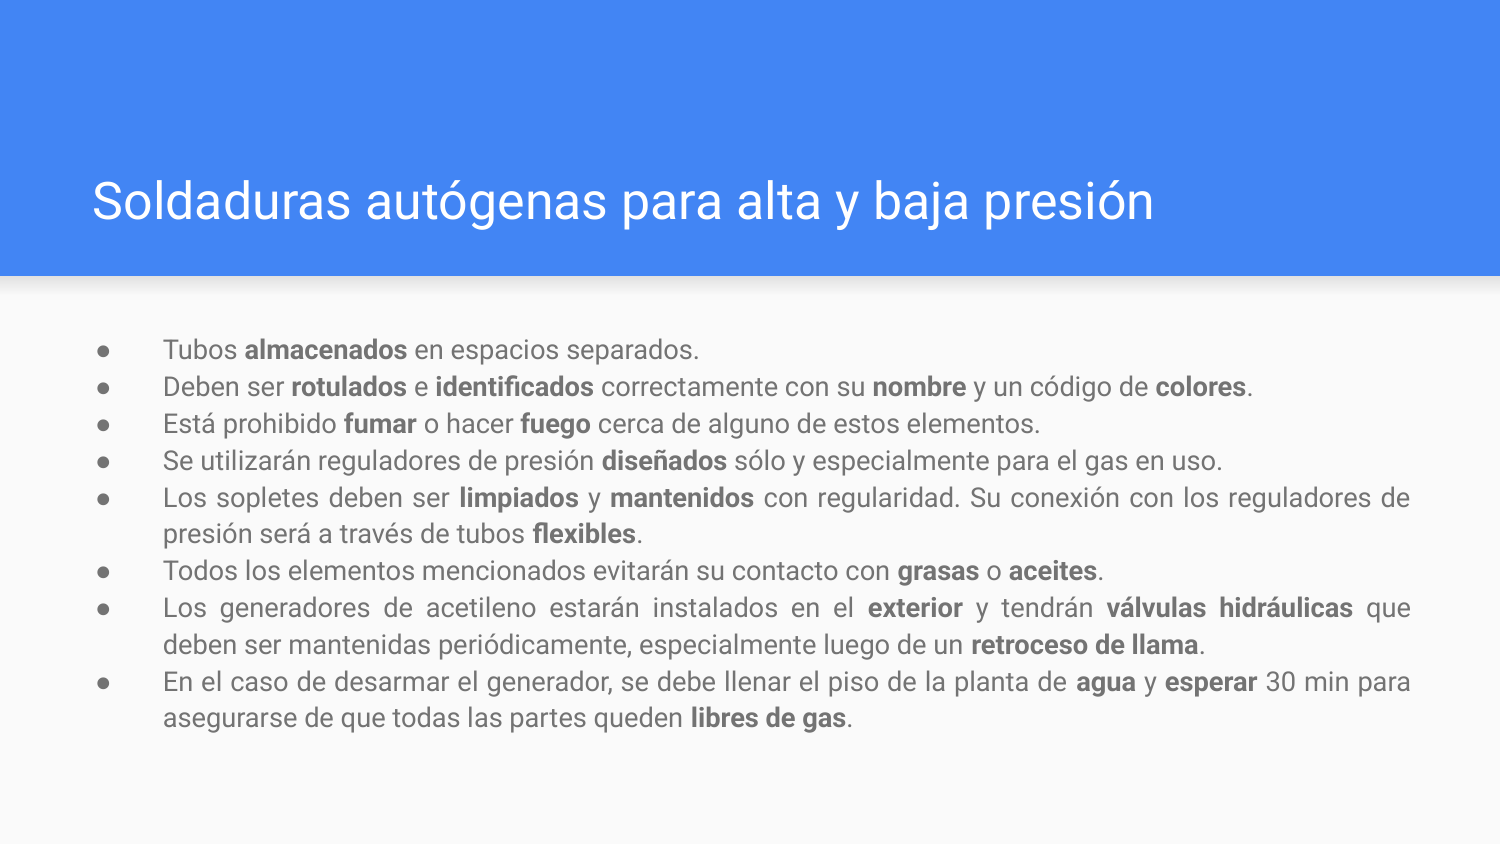

# Soldaduras autógenas para alta y baja presión
Tubos almacenados en espacios separados.
Deben ser rotulados e identificados correctamente con su nombre y un código de colores.
Está prohibido fumar o hacer fuego cerca de alguno de estos elementos.
Se utilizarán reguladores de presión diseñados sólo y especialmente para el gas en uso.
Los sopletes deben ser limpiados y mantenidos con regularidad. Su conexión con los reguladores de presión será a través de tubos flexibles.
Todos los elementos mencionados evitarán su contacto con grasas o aceites.
Los generadores de acetileno estarán instalados en el exterior y tendrán válvulas hidráulicas que deben ser mantenidas periódicamente, especialmente luego de un retroceso de llama.
En el caso de desarmar el generador, se debe llenar el piso de la planta de agua y esperar 30 min para asegurarse de que todas las partes queden libres de gas.